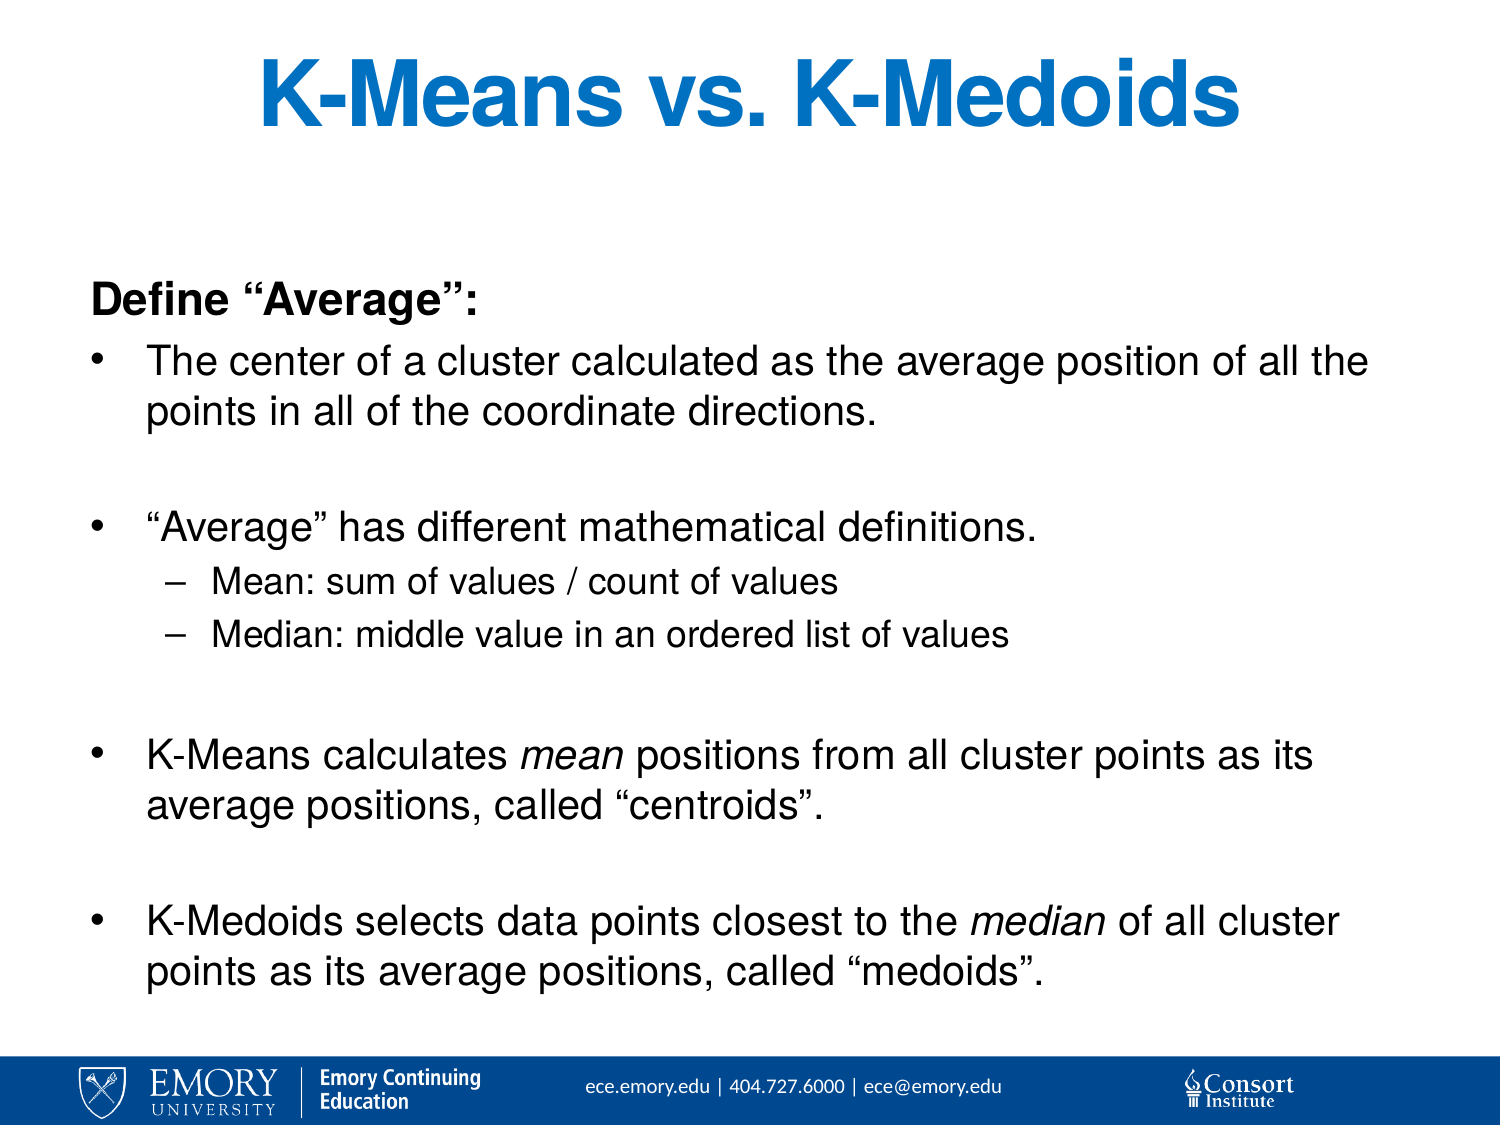

# K-Means vs. K-Medoids
Define “Average”:
The center of a cluster calculated as the average position of all the points in all of the coordinate directions.

“Average” has different mathematical definitions.
Mean: sum of values / count of values
Median: middle value in an ordered list of values

K-Means calculates mean positions from all cluster points as its average positions, called “centroids”.

K-Medoids selects data points closest to the median of all cluster points as its average positions, called “medoids”.